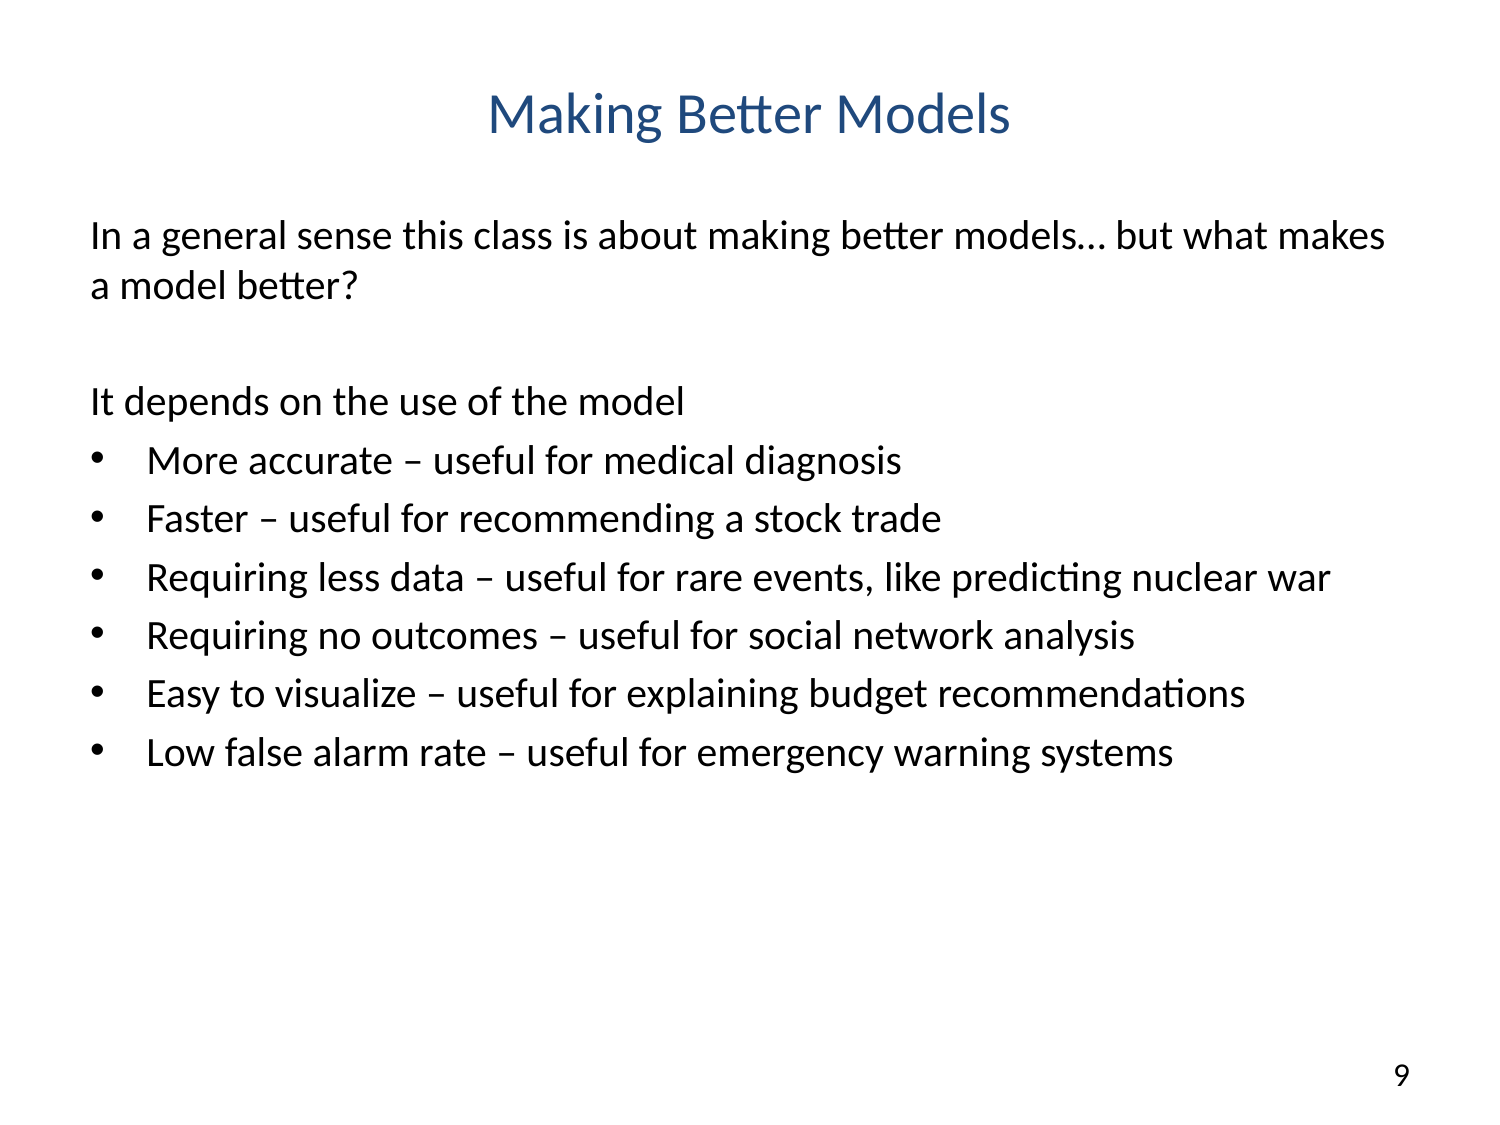

# Making Better Models
In a general sense this class is about making better models… but what makes a model better?

It depends on the use of the model
More accurate – useful for medical diagnosis
Faster – useful for recommending a stock trade
Requiring less data – useful for rare events, like predicting nuclear war
Requiring no outcomes – useful for social network analysis
Easy to visualize – useful for explaining budget recommendations
Low false alarm rate – useful for emergency warning systems

9